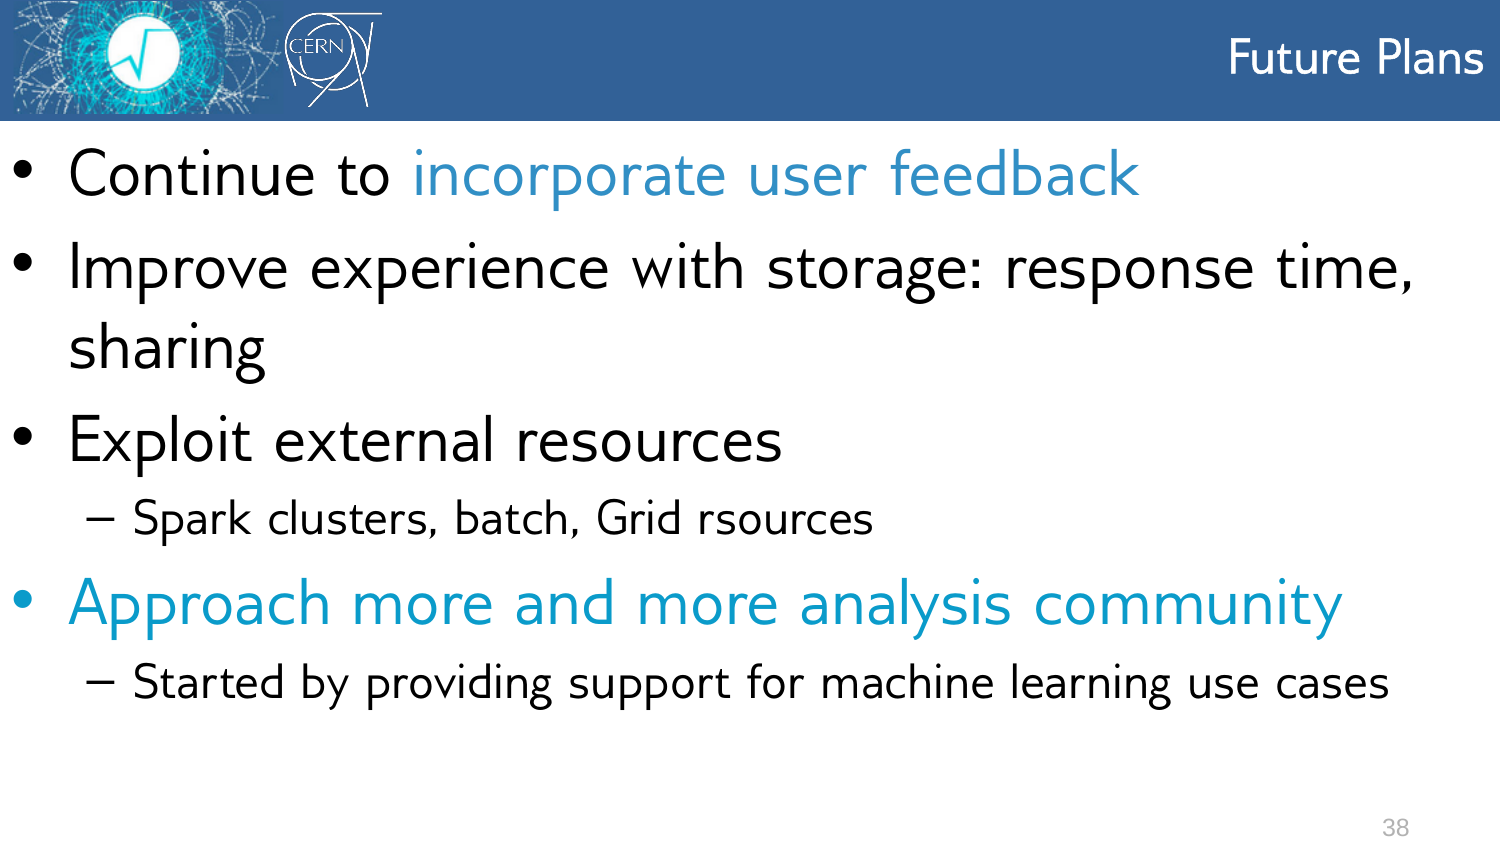

# Future Plans
Continue to incorporate user feedback
Improve experience with storage: response time, sharing
Exploit external resources
Spark clusters, batch, Grid rsources
Approach more and more analysis community
Started by providing support for machine learning use cases

38